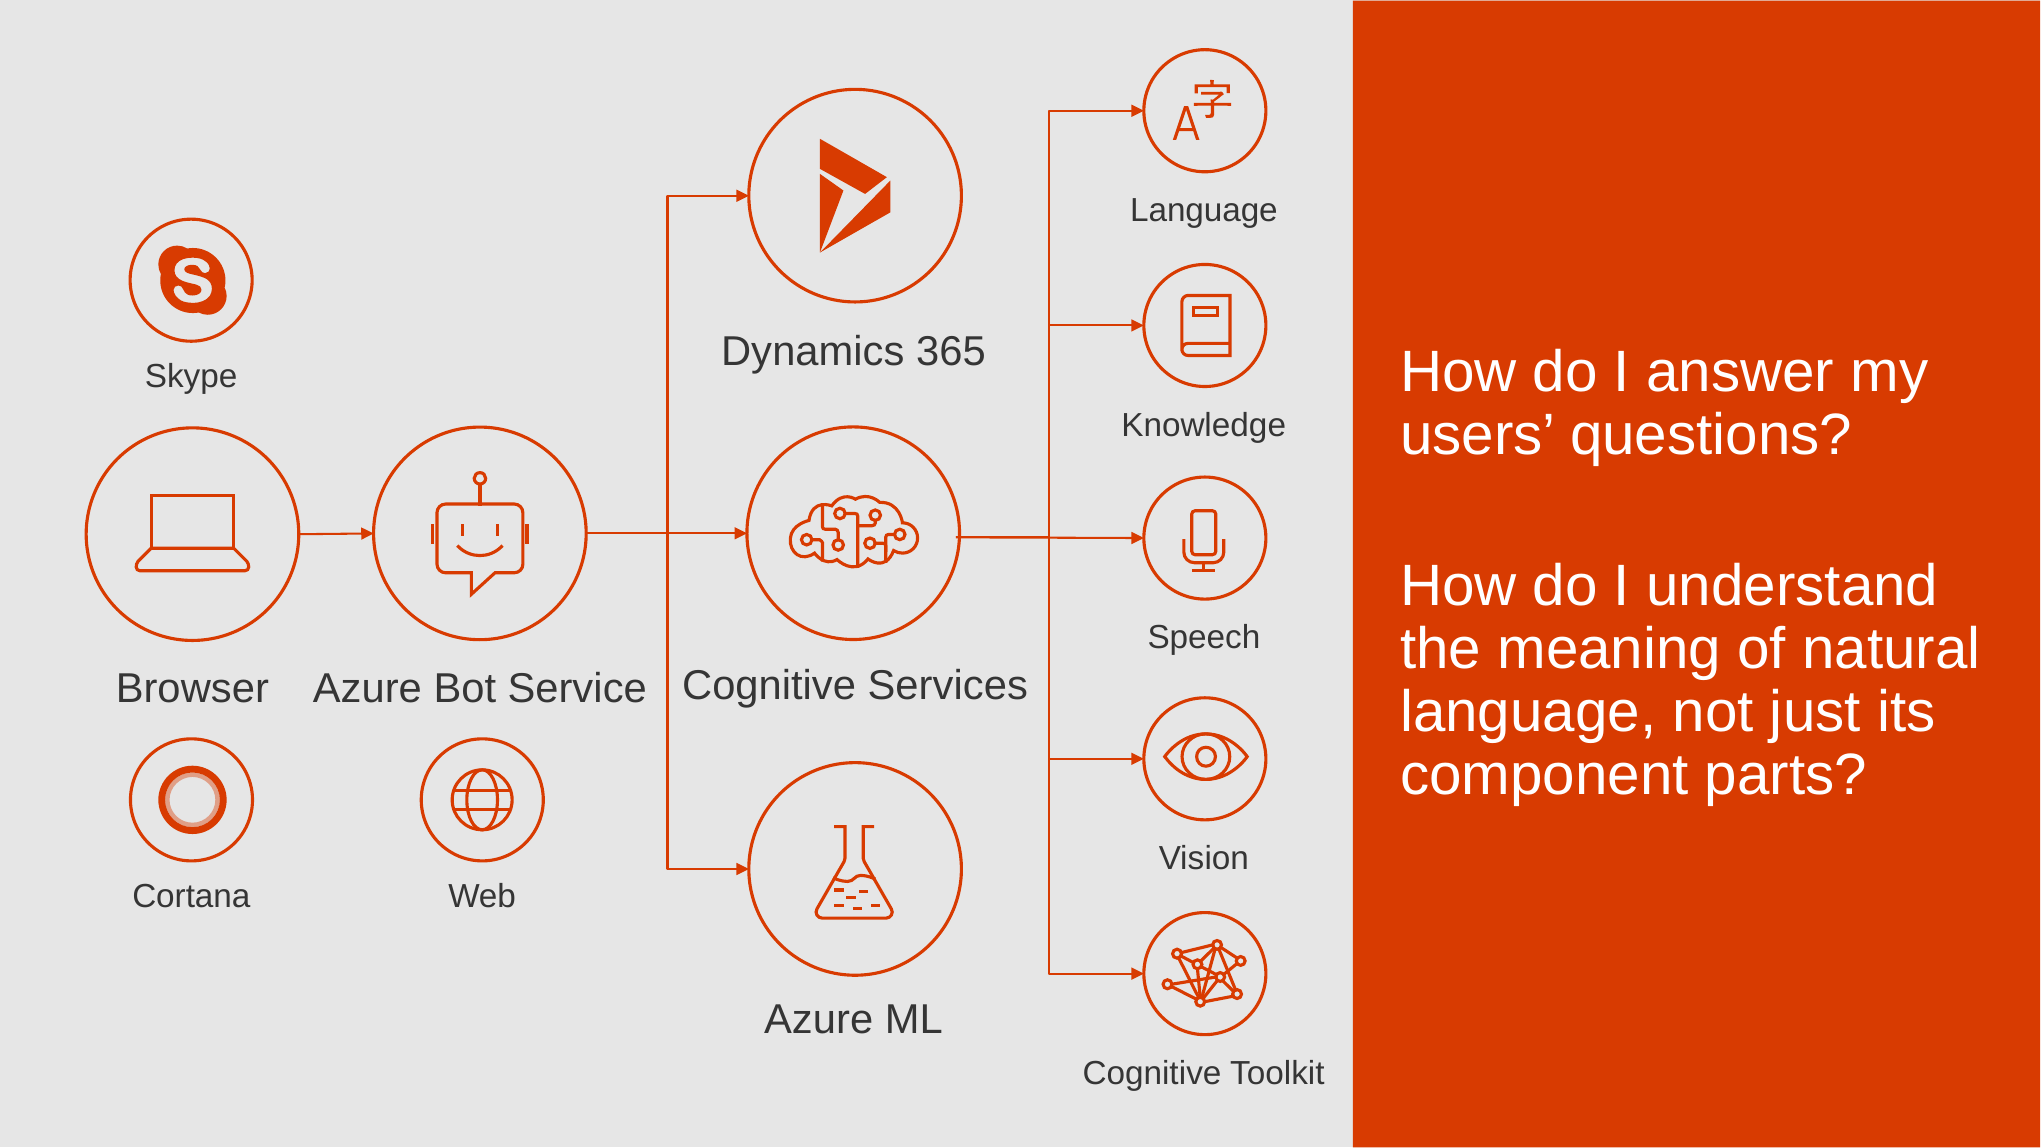

How do I answer my users’ questions?

How do I understand the meaning of natural language, not just its component parts?

Language

Knowledge

Dynamics 365
Skype

Speech

Cognitive Services
Browser
Azure Bot Service

Vision

Cortana
Web

Cognitive Toolkit

Azure ML